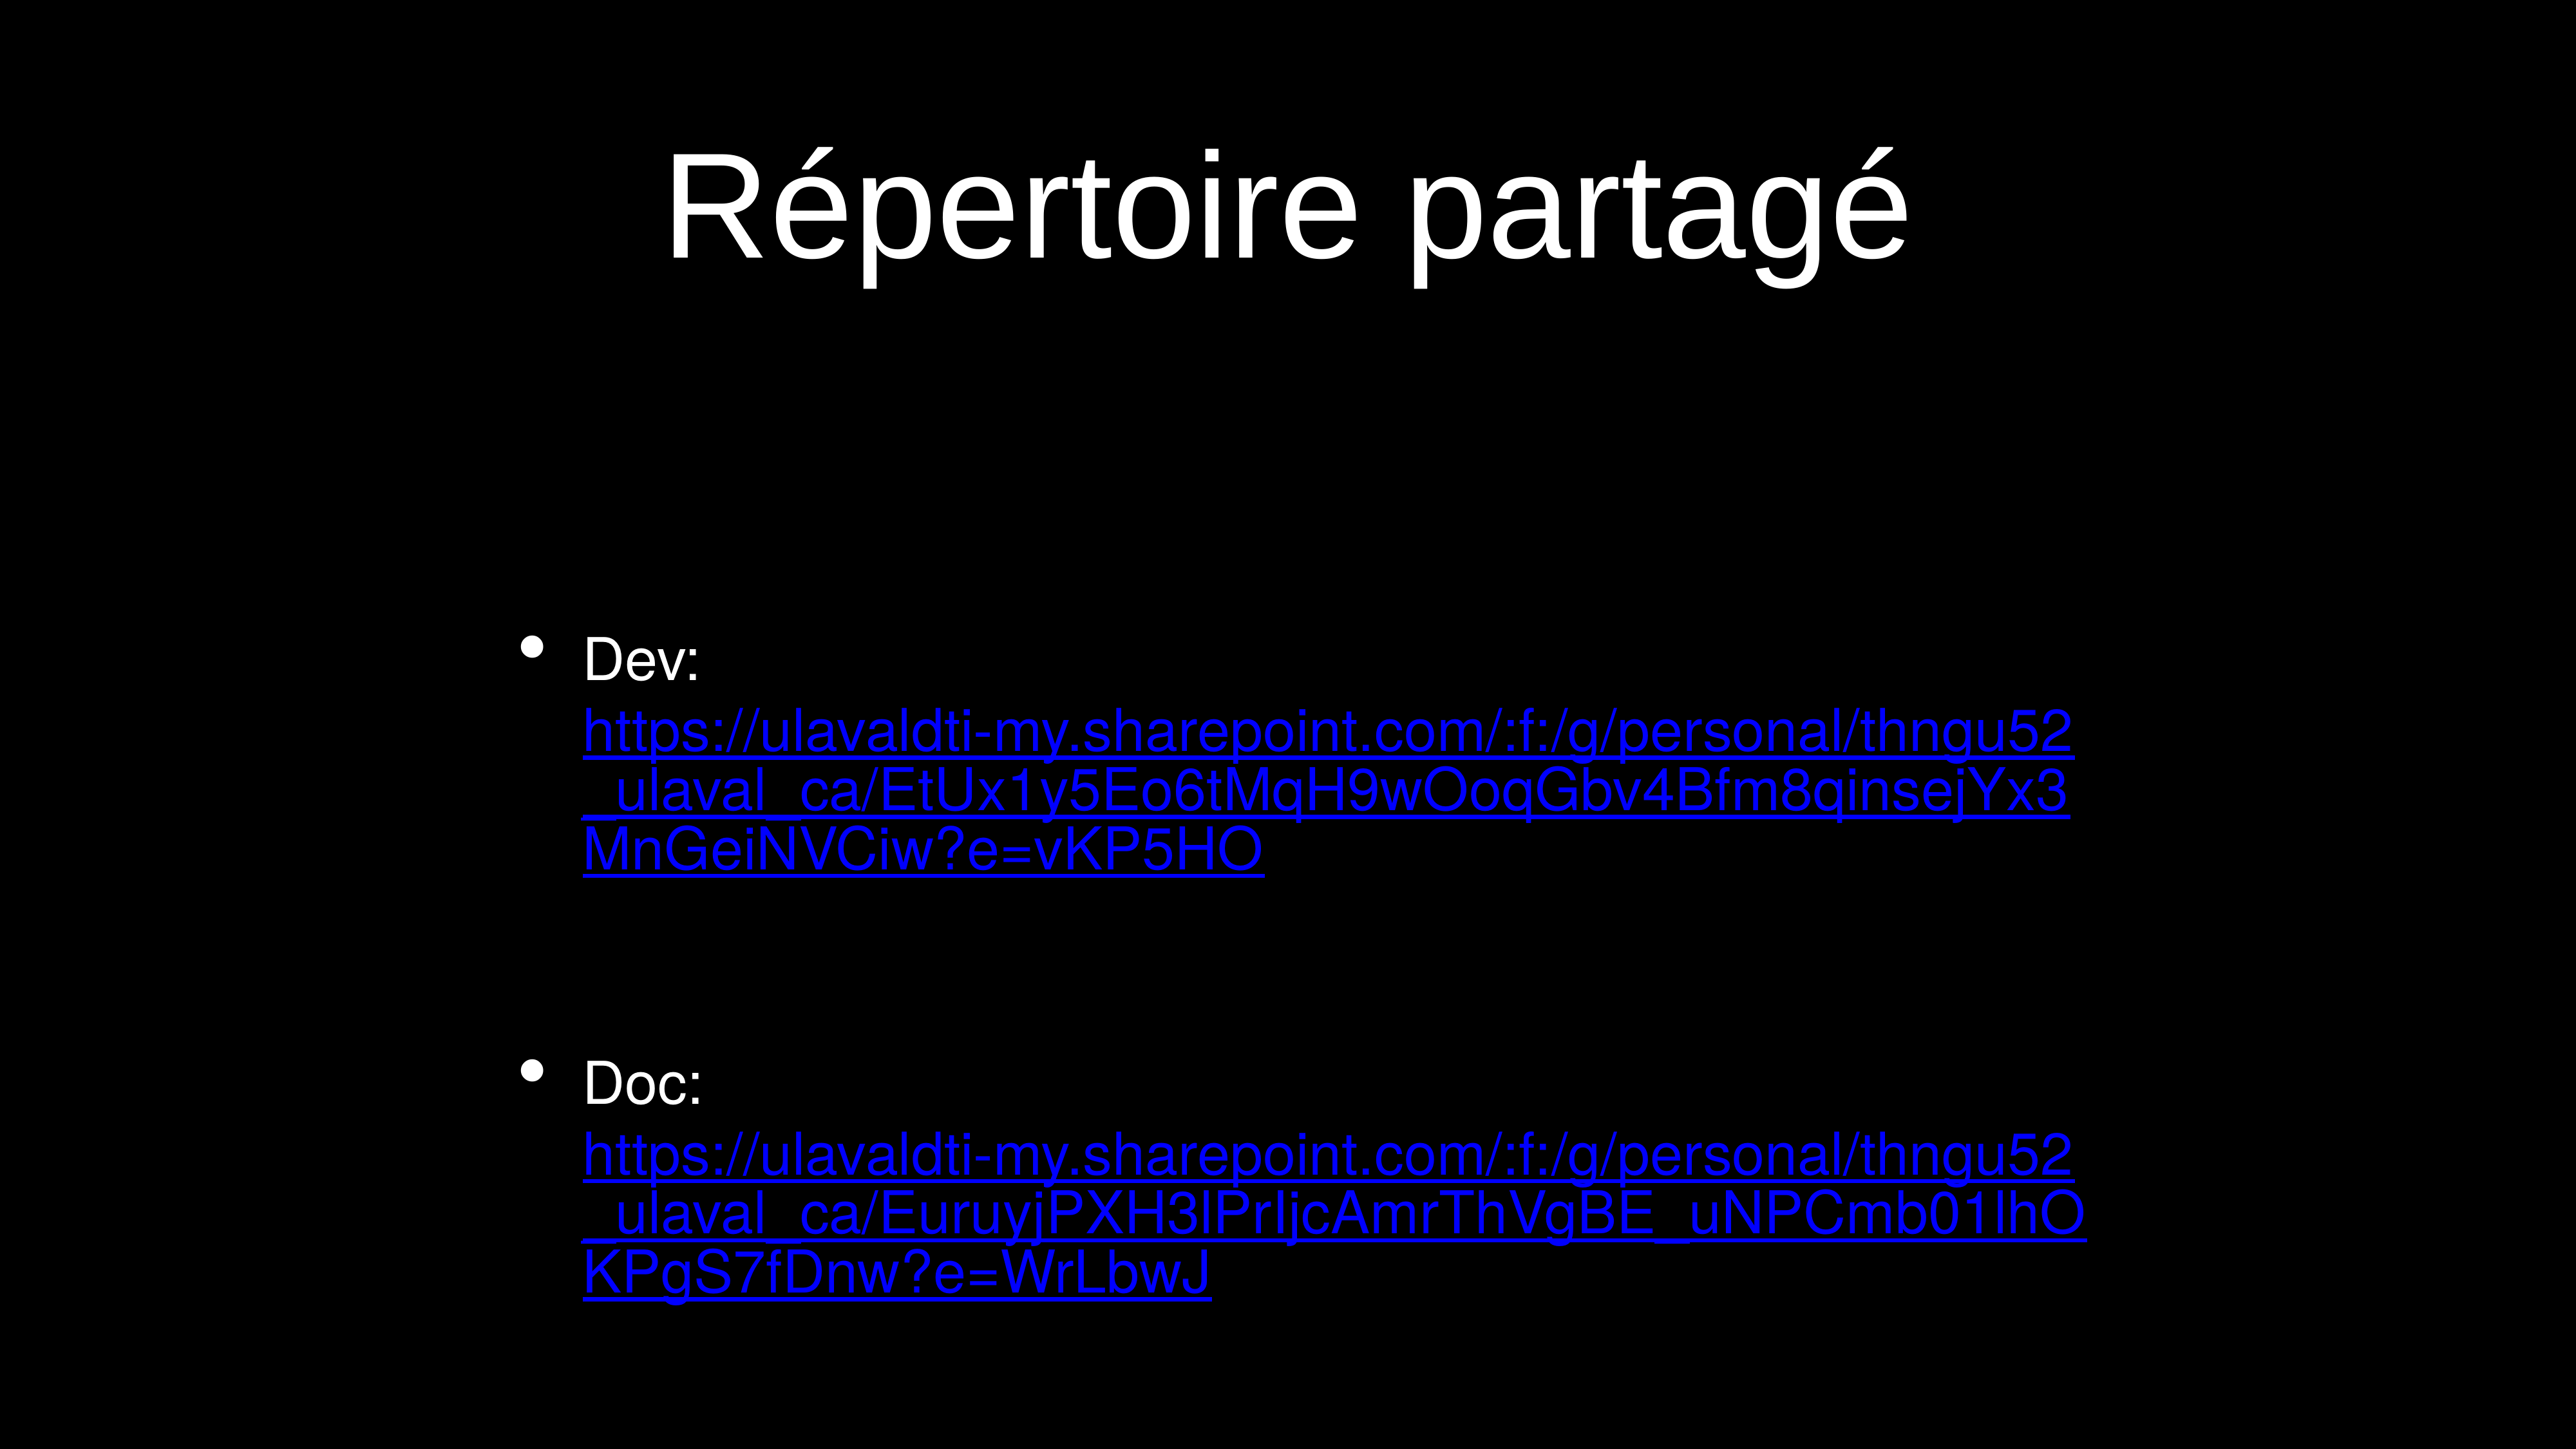

# Répertoire partagé
Dev: https://ulavaldti-my.sharepoint.com/:f:/g/personal/thngu52_ulaval_ca/EtUx1y5Eo6tMqH9wOoqGbv4Bfm8qinsejYx3MnGeiNVCiw?e=vKP5HO
Doc: https://ulavaldti-my.sharepoint.com/:f:/g/personal/thngu52_ulaval_ca/EuruyjPXH3lPrIjcAmrThVgBE_uNPCmb01lhOKPgS7fDnw?e=WrLbwJ
9